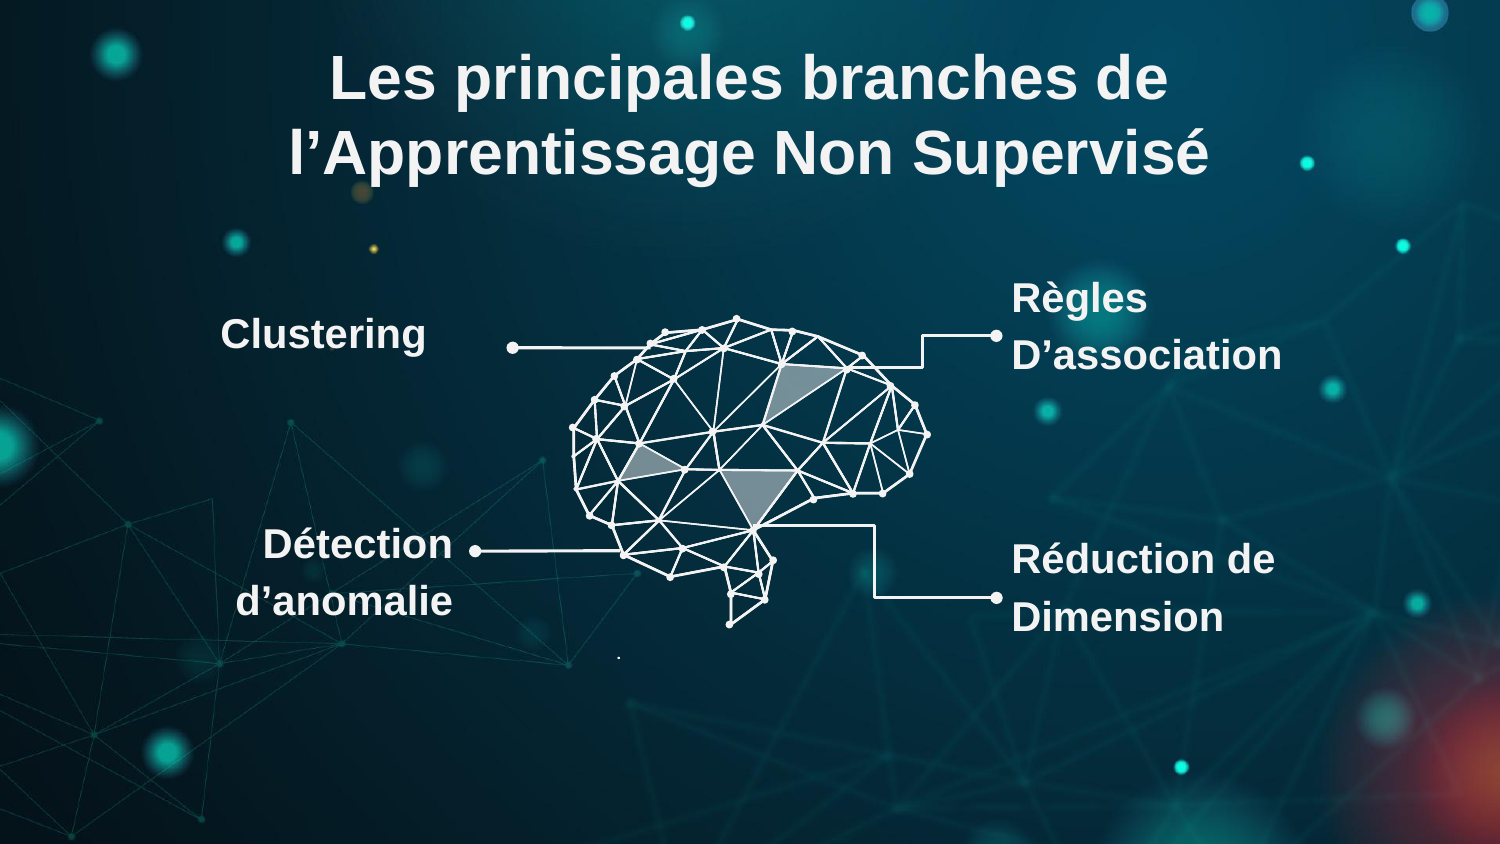

Les principales branches de l’Apprentissage Non Supervisé
Règles D’association

	Clustering

Détection d’anomalie
Réduction de Dimension